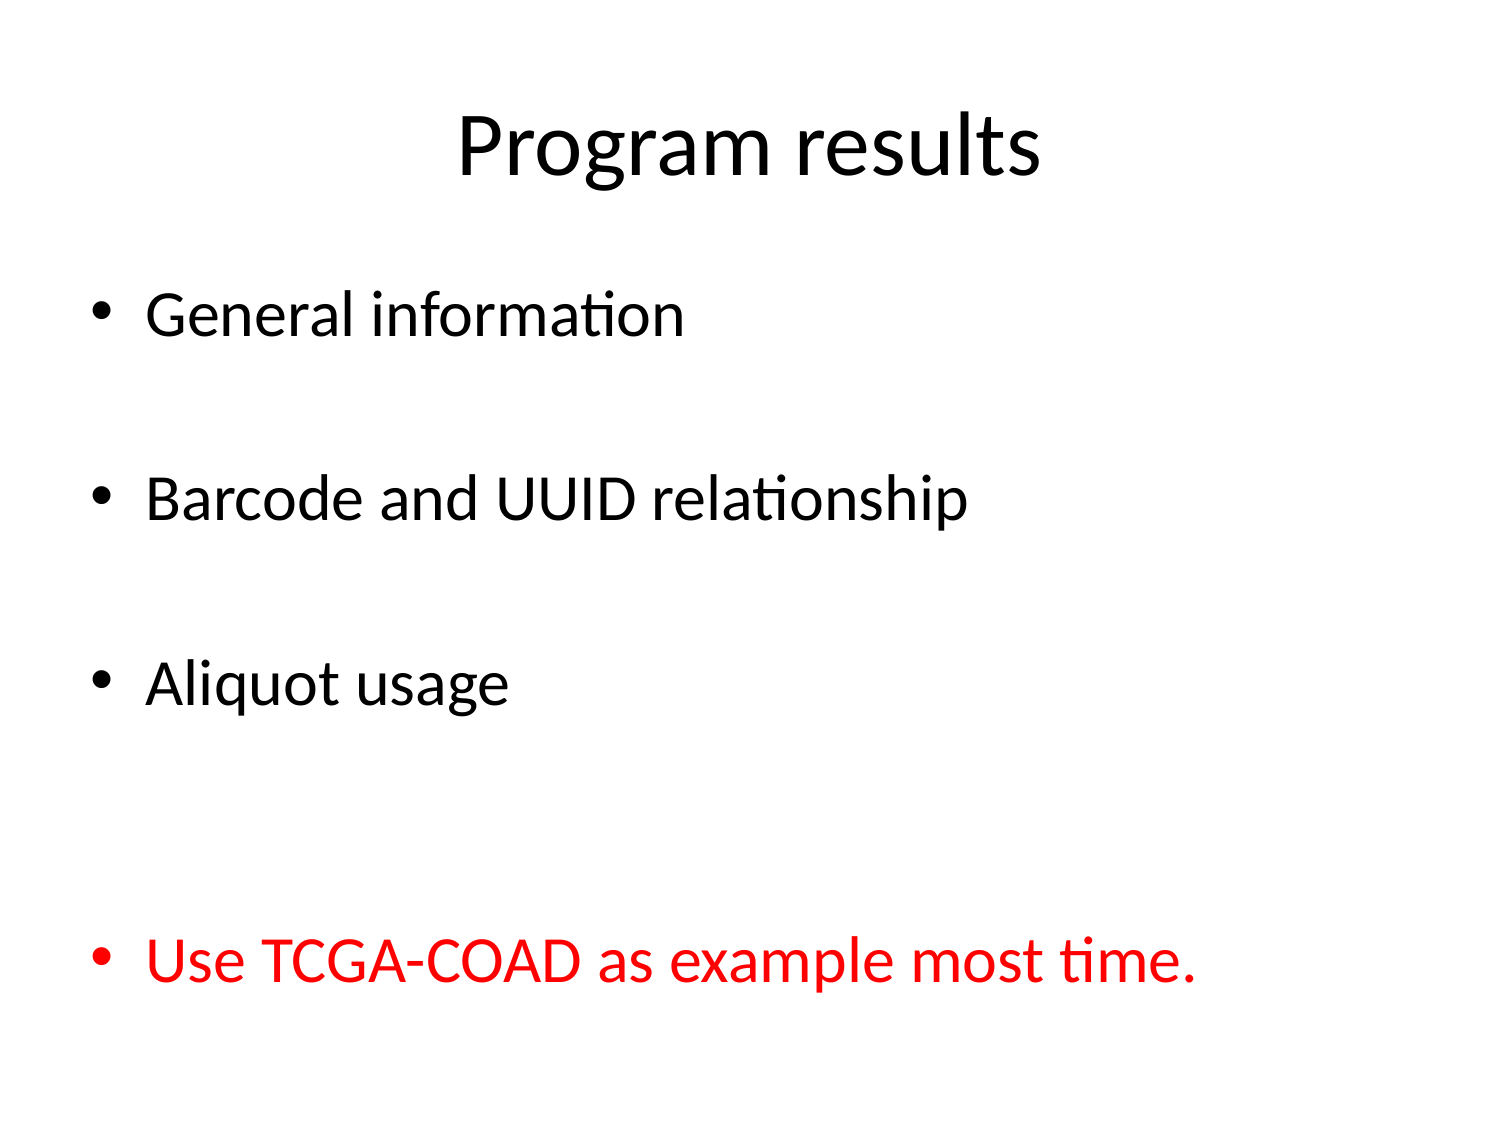

# Program results
General information

Barcode and UUID relationship

Aliquot usage

Use TCGA-COAD as example most time.